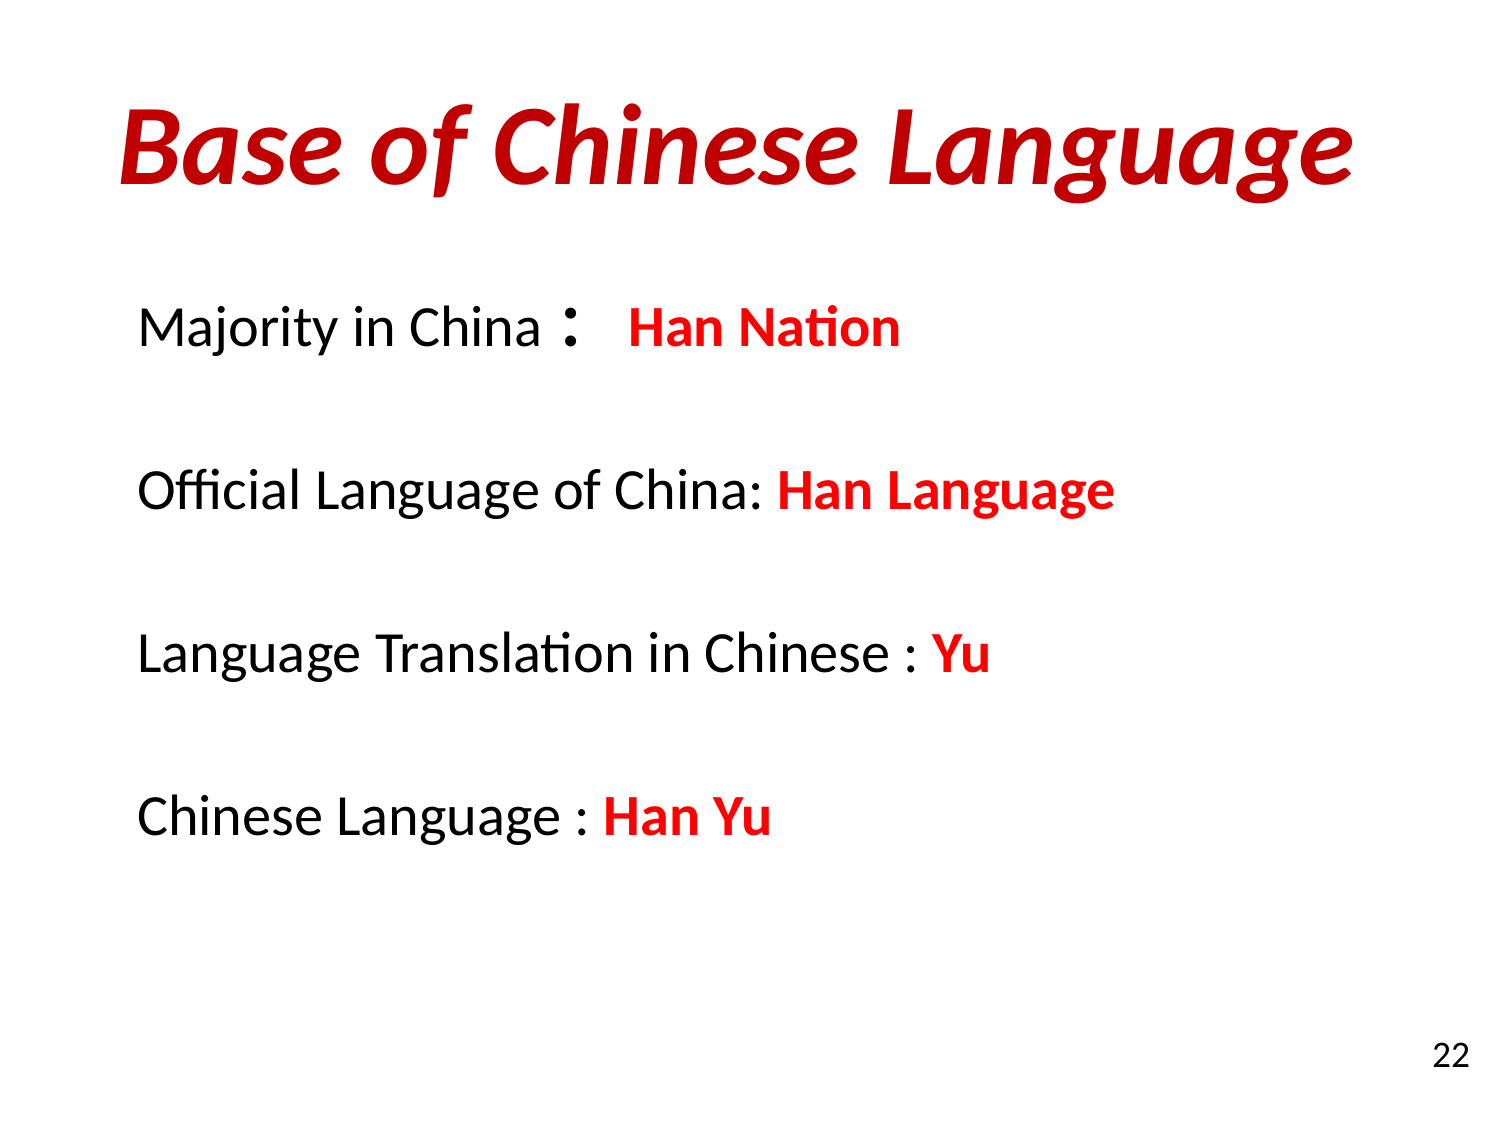

# Base of Chinese Language

       Majority in China：Han Nation

       Official Language of China: Han Language

       Language Translation in Chinese : Yu

       Chinese Language : Han Yu

22